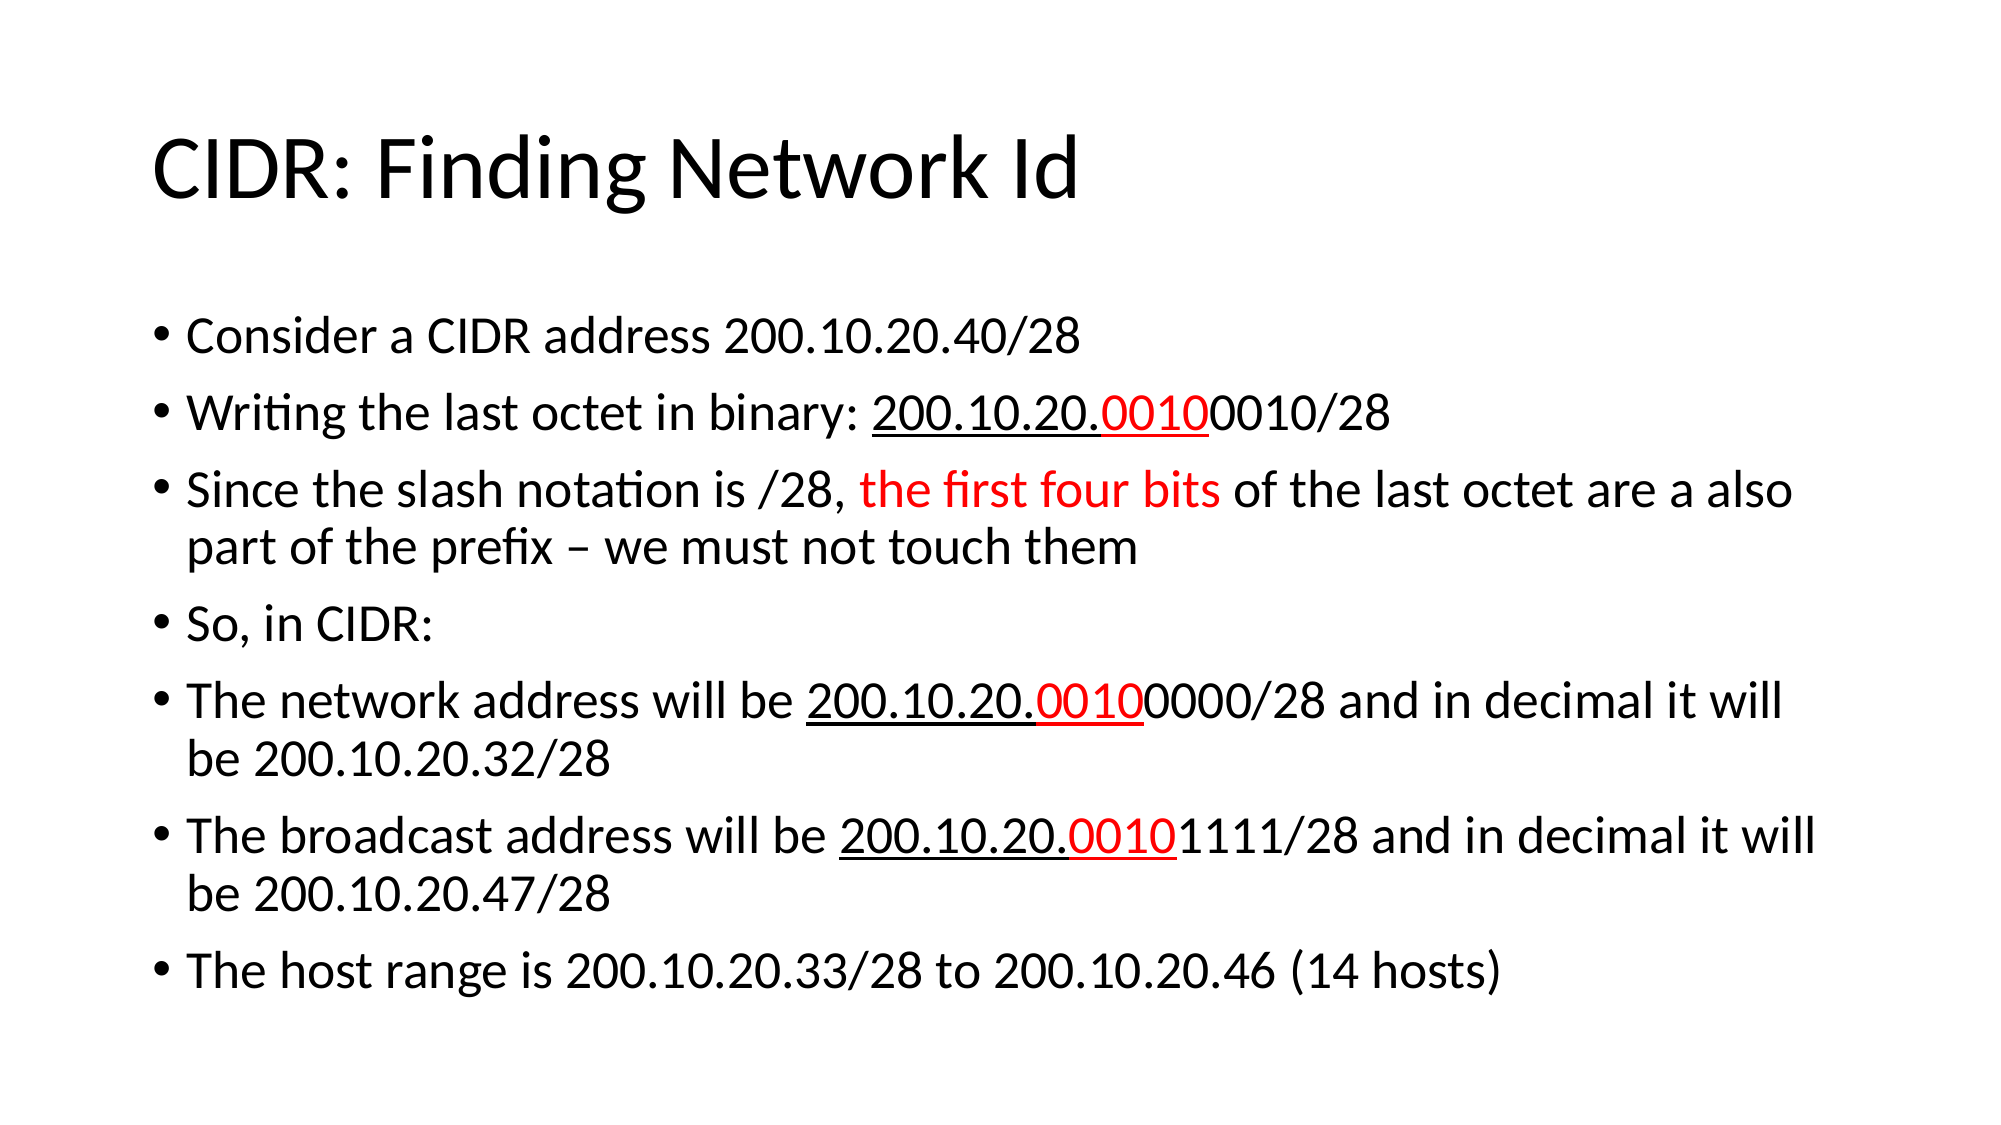

# CIDR: Finding Network Id
Consider a CIDR address 200.10.20.40/28
Writing the last octet in binary: 200.10.20.00100010/28
Since the slash notation is /28, the first four bits of the last octet are a also part of the prefix – we must not touch them
So, in CIDR:
The network address will be 200.10.20.00100000/28 and in decimal it will be 200.10.20.32/28
The broadcast address will be 200.10.20.00101111/28 and in decimal it will be 200.10.20.47/28
The host range is 200.10.20.33/28 to 200.10.20.46 (14 hosts)